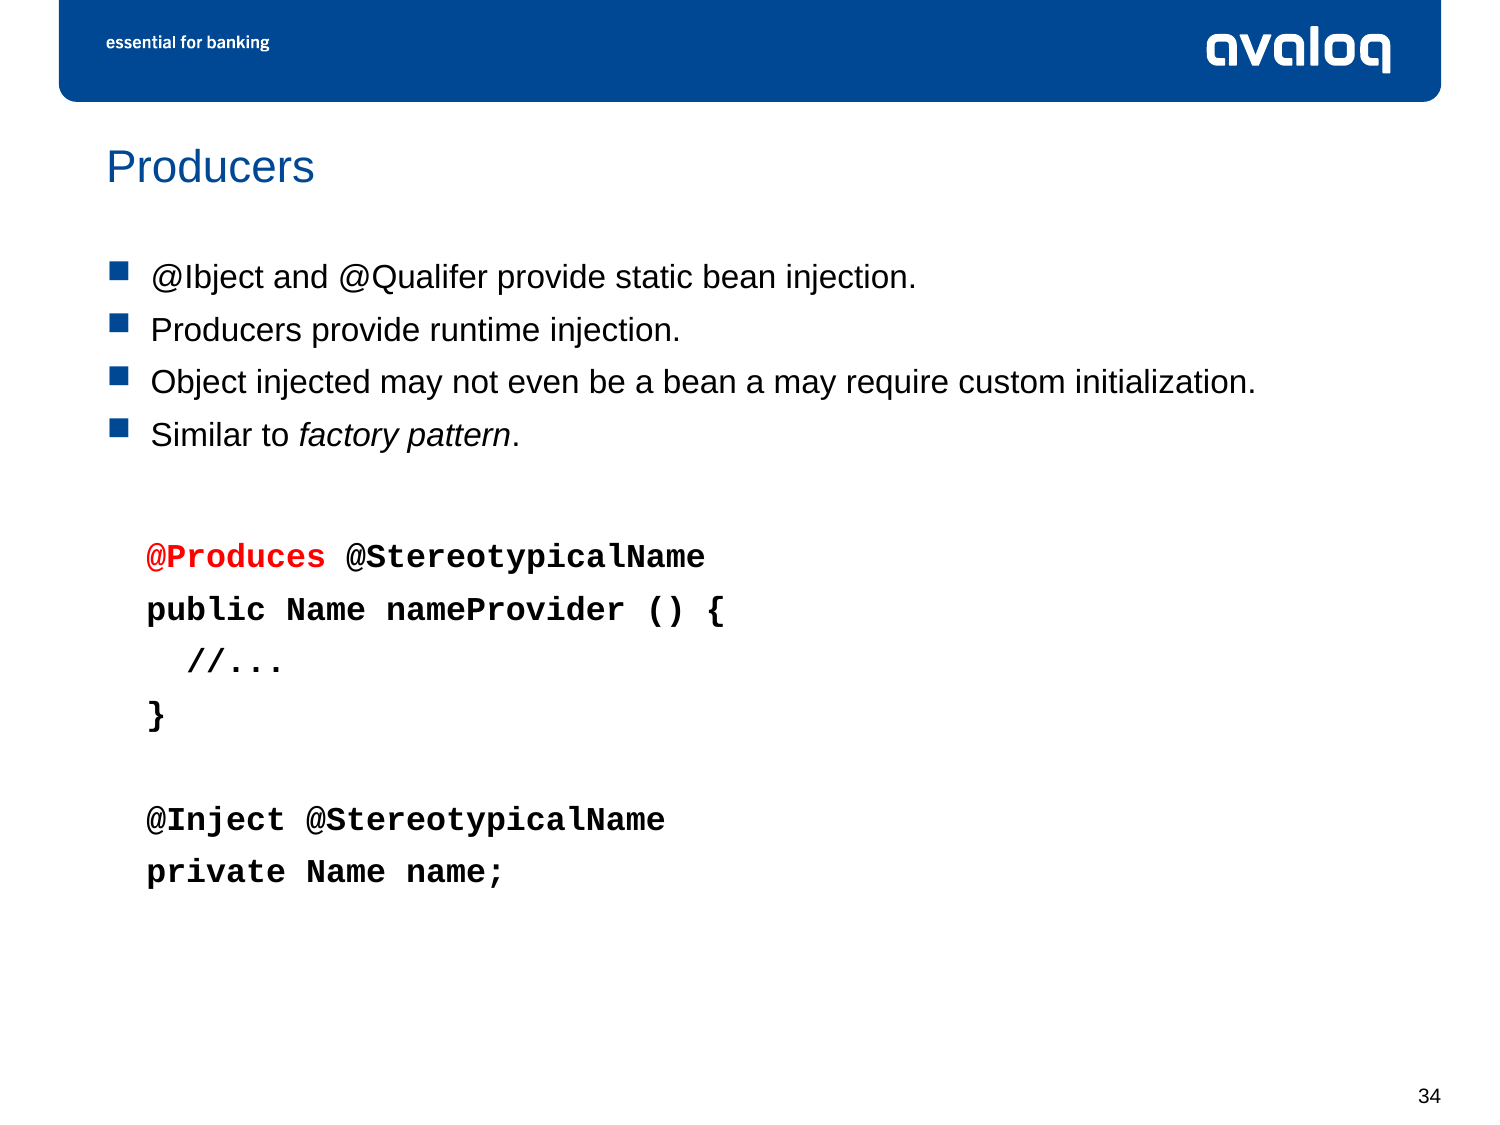

# Producers
@Ibject and @Qualifer provide static bean injection.
Producers provide runtime injection.
Object injected may not even be a bean a may require custom initialization.
Similar to factory pattern.

  @Produces @StereotypicalName
  public Name nameProvider () {
    //...
  }

  @Inject @StereotypicalName
  private Name name;
34